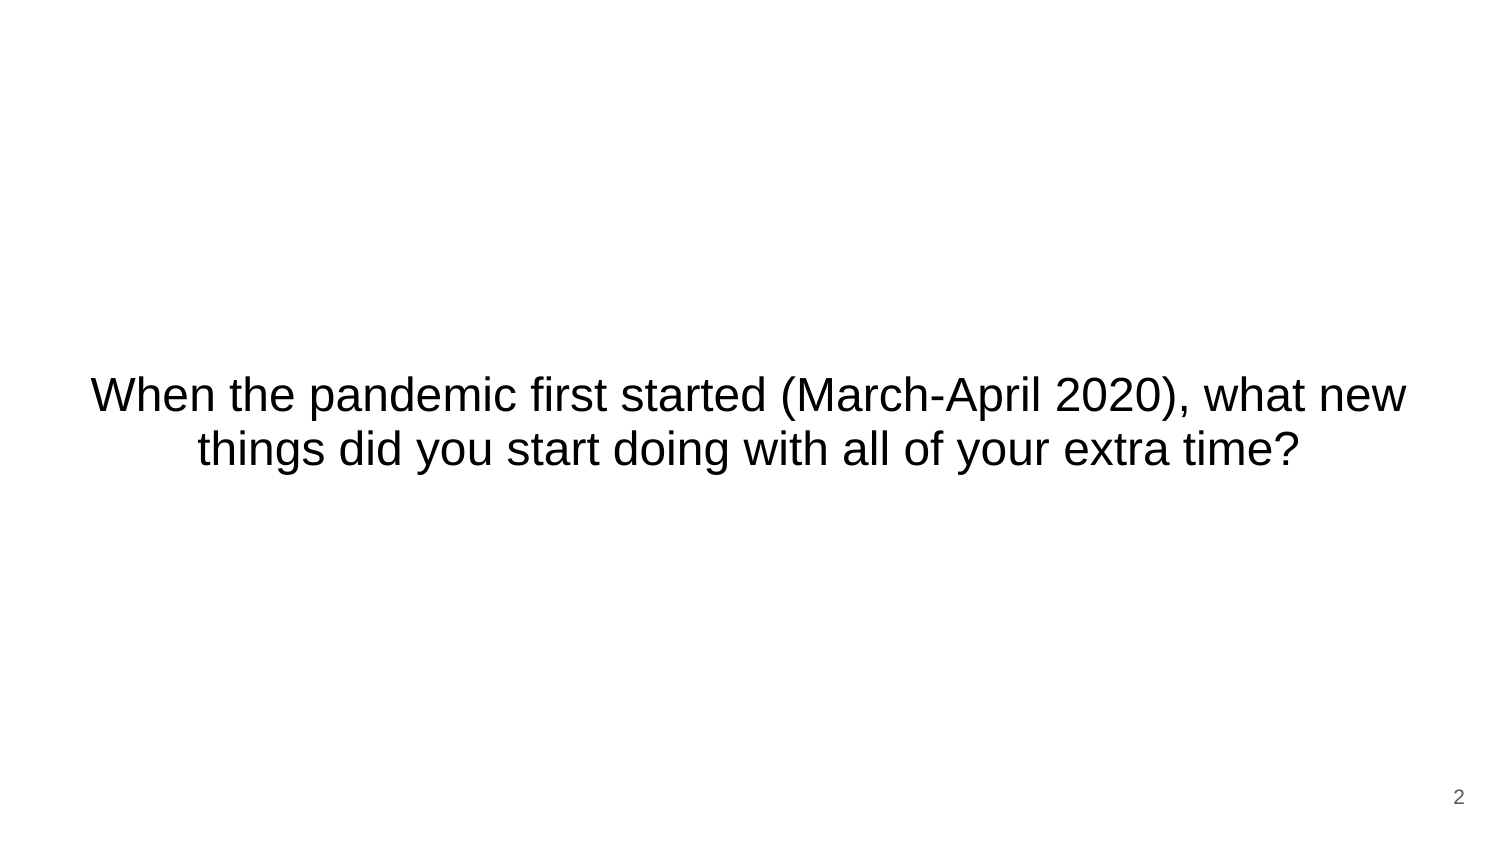

# When the pandemic first started (March-April 2020), what new things did you start doing with all of your extra time?
2